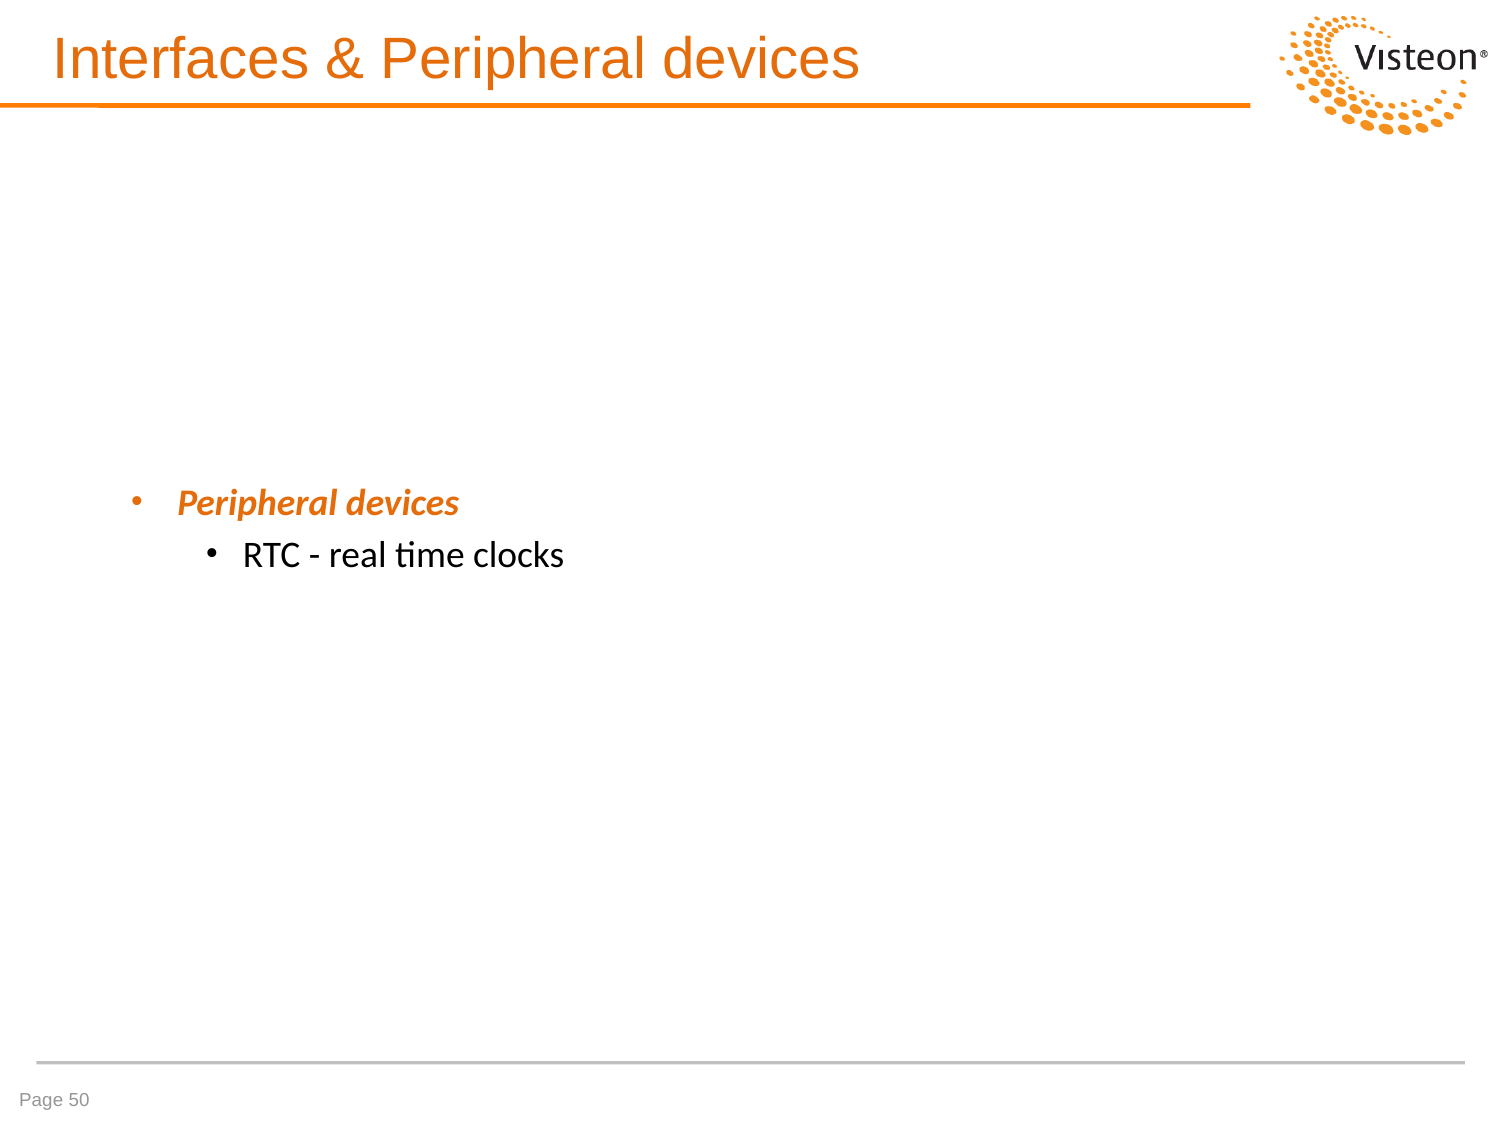

# Interfaces & Peripheral devices
Peripheral devices
RTC - real time clocks
Page 50